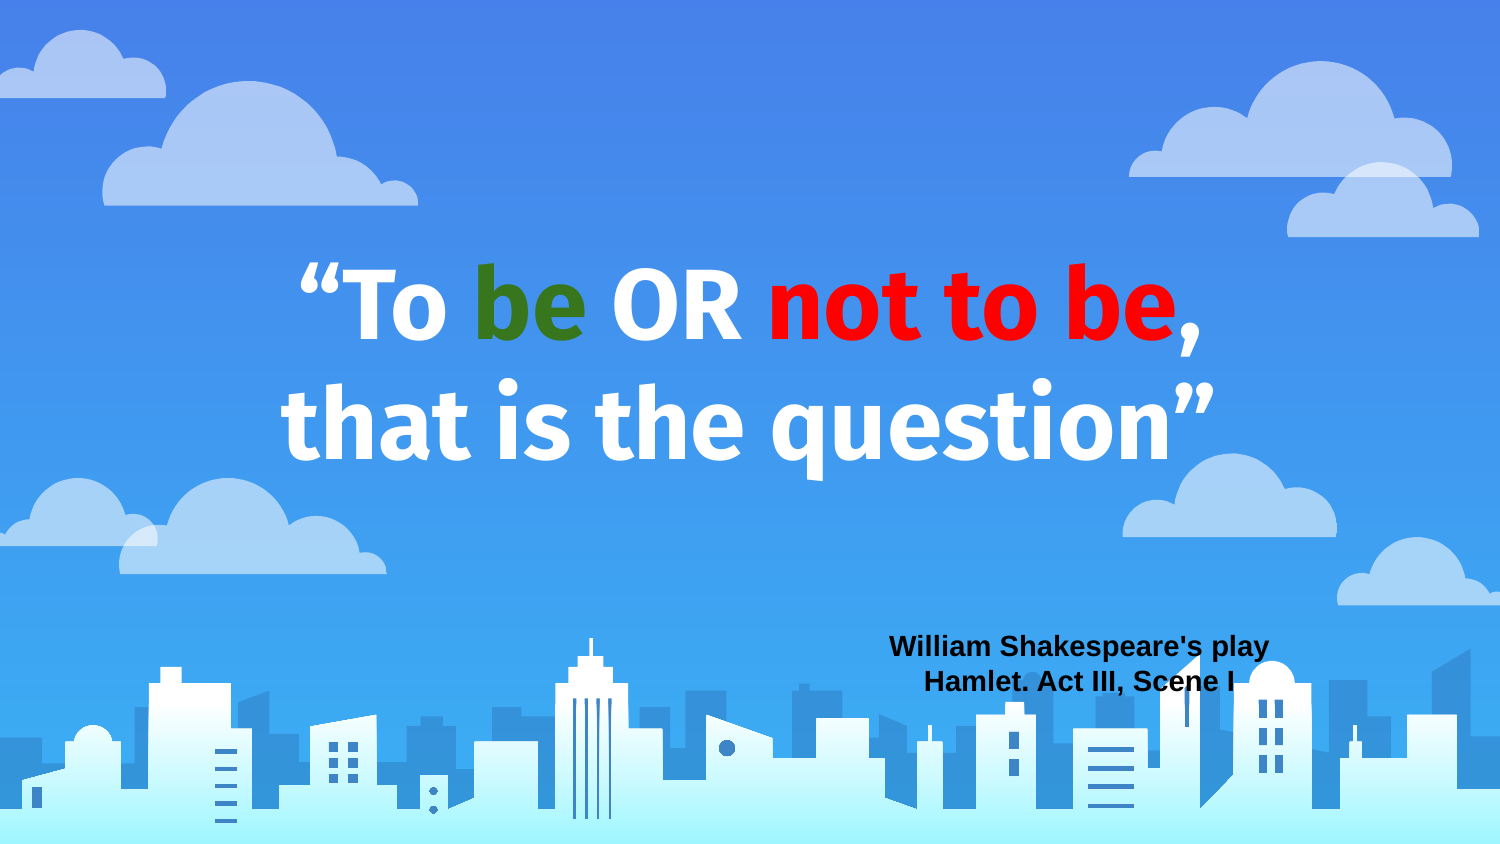

# “To be OR not to be,
that is the question”
William Shakespeare's play Hamlet. Act III, Scene I